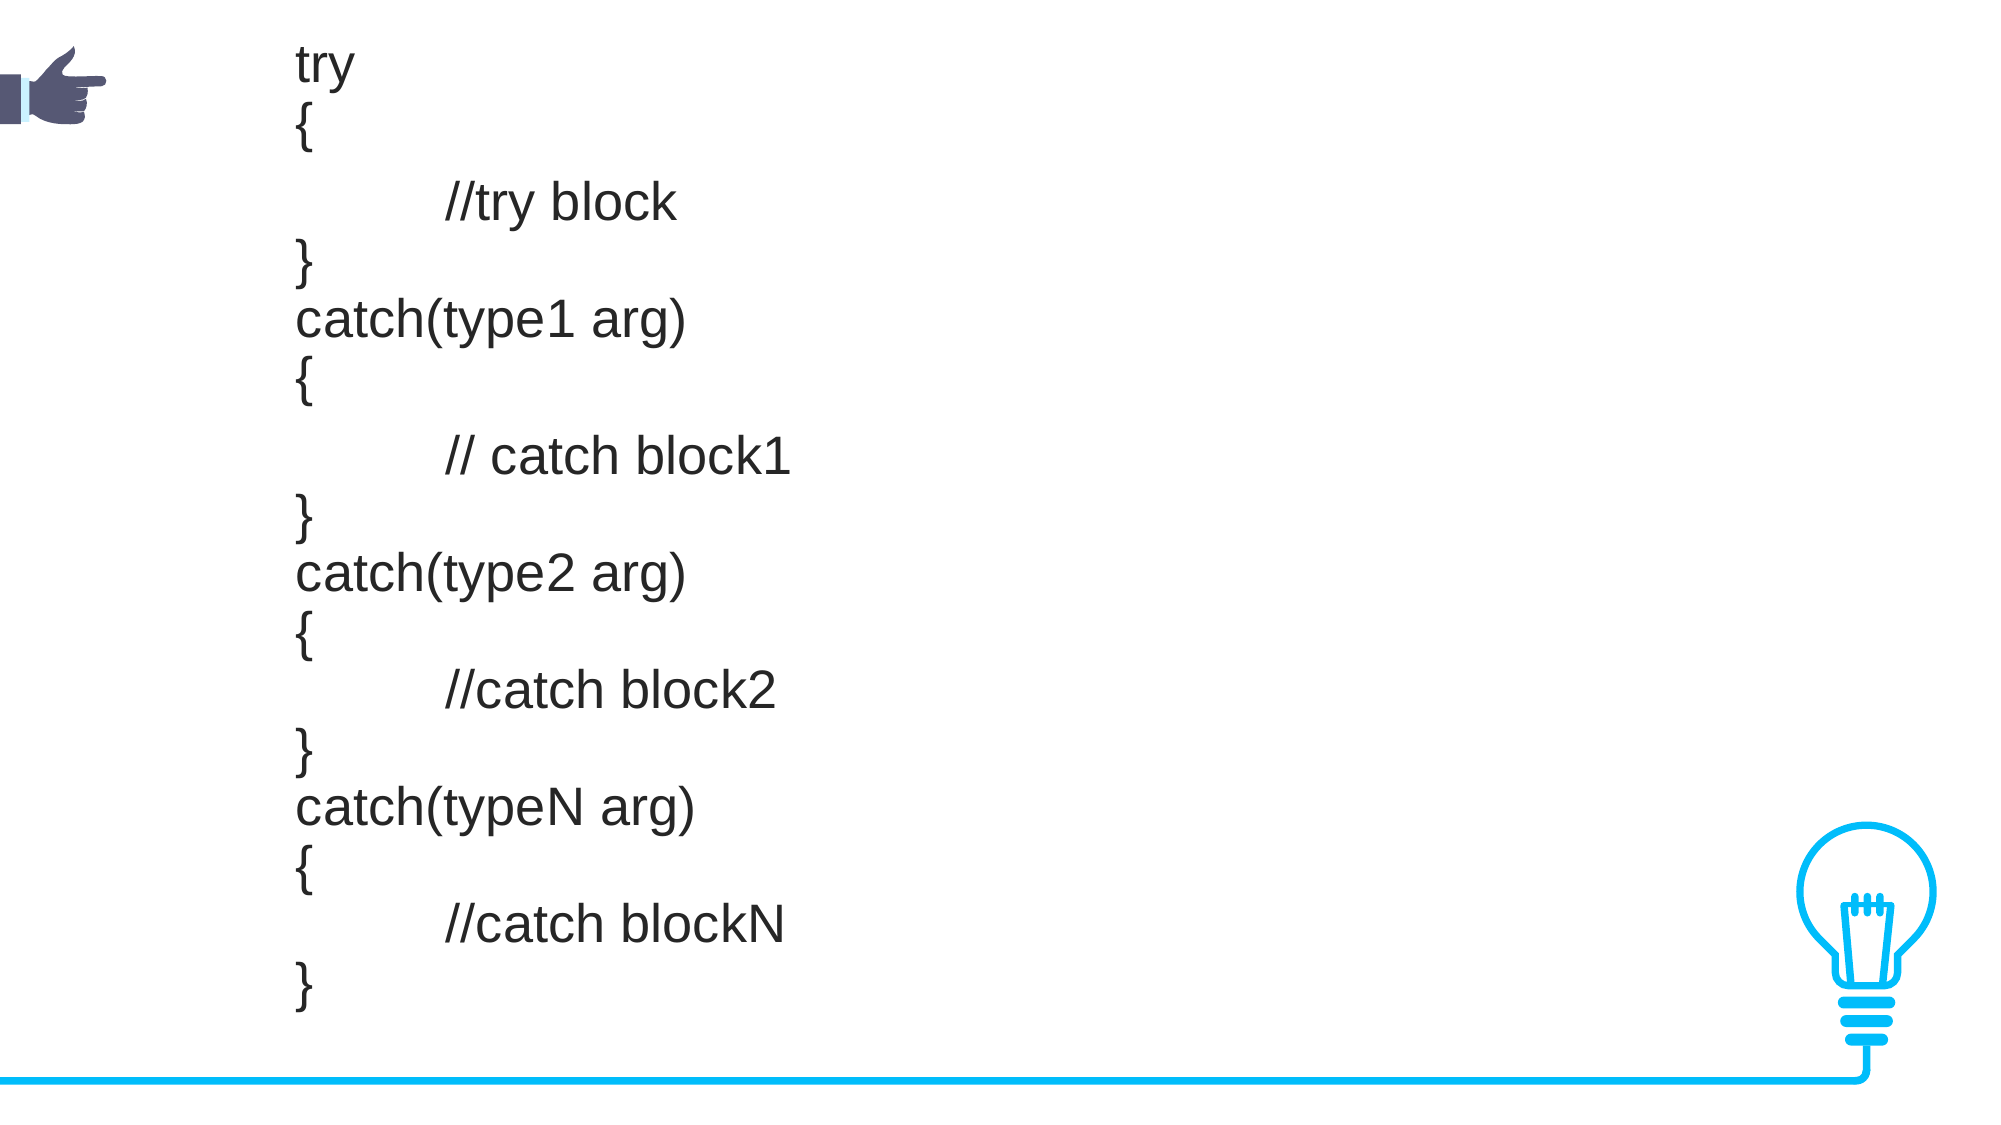

try
	{
		//try block
	}
	catch(type1 arg)
	{
		// catch block1
	}
	catch(type2 arg)
	{
		//catch block2
	}
	catch(typeN arg)
	{
		//catch blockN
	}